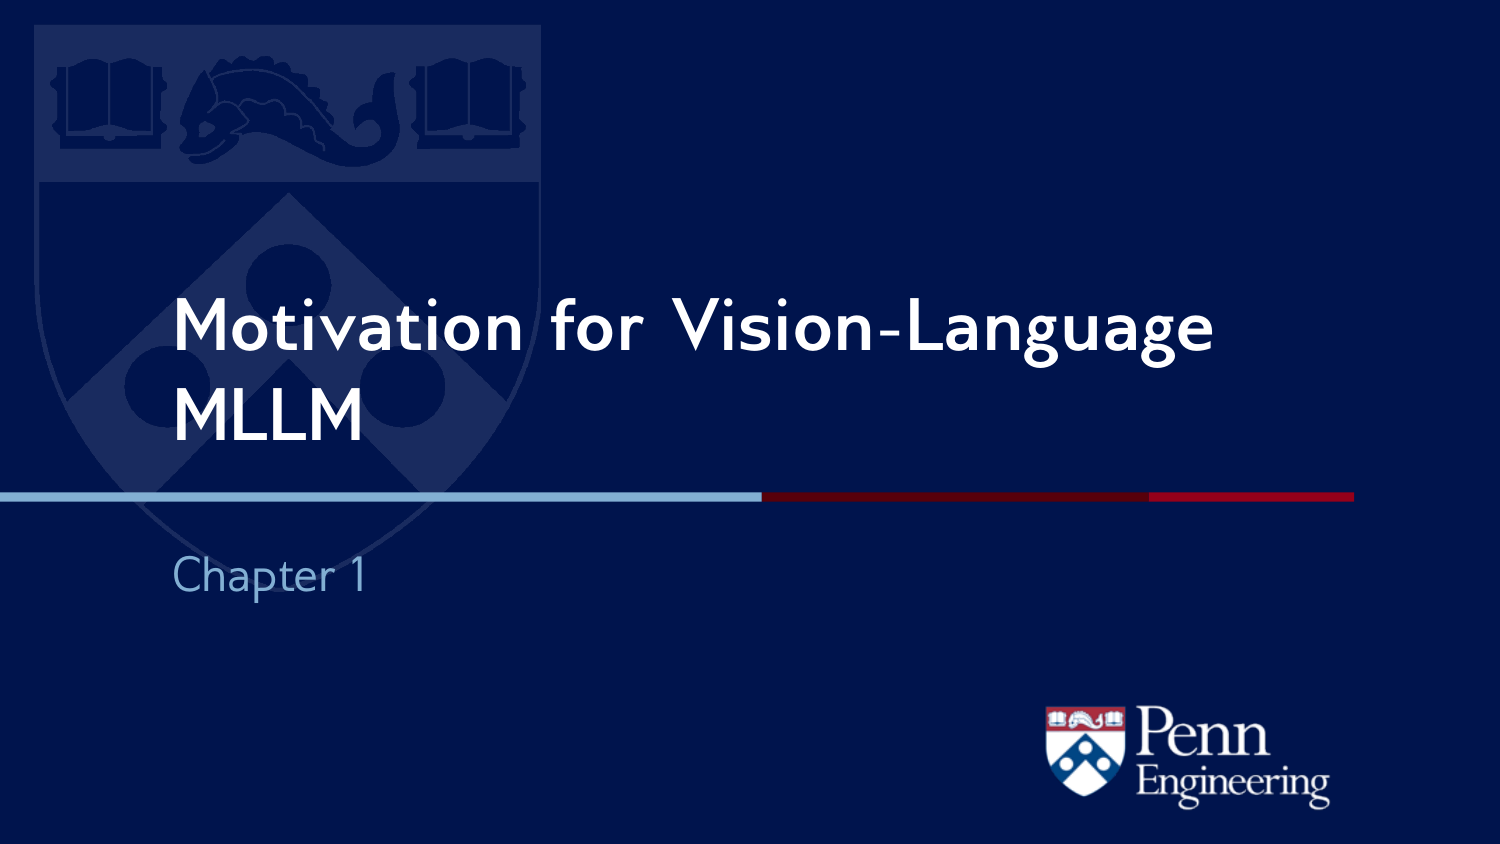

# Motivation for Vision-Language MLLM
Chapter 1